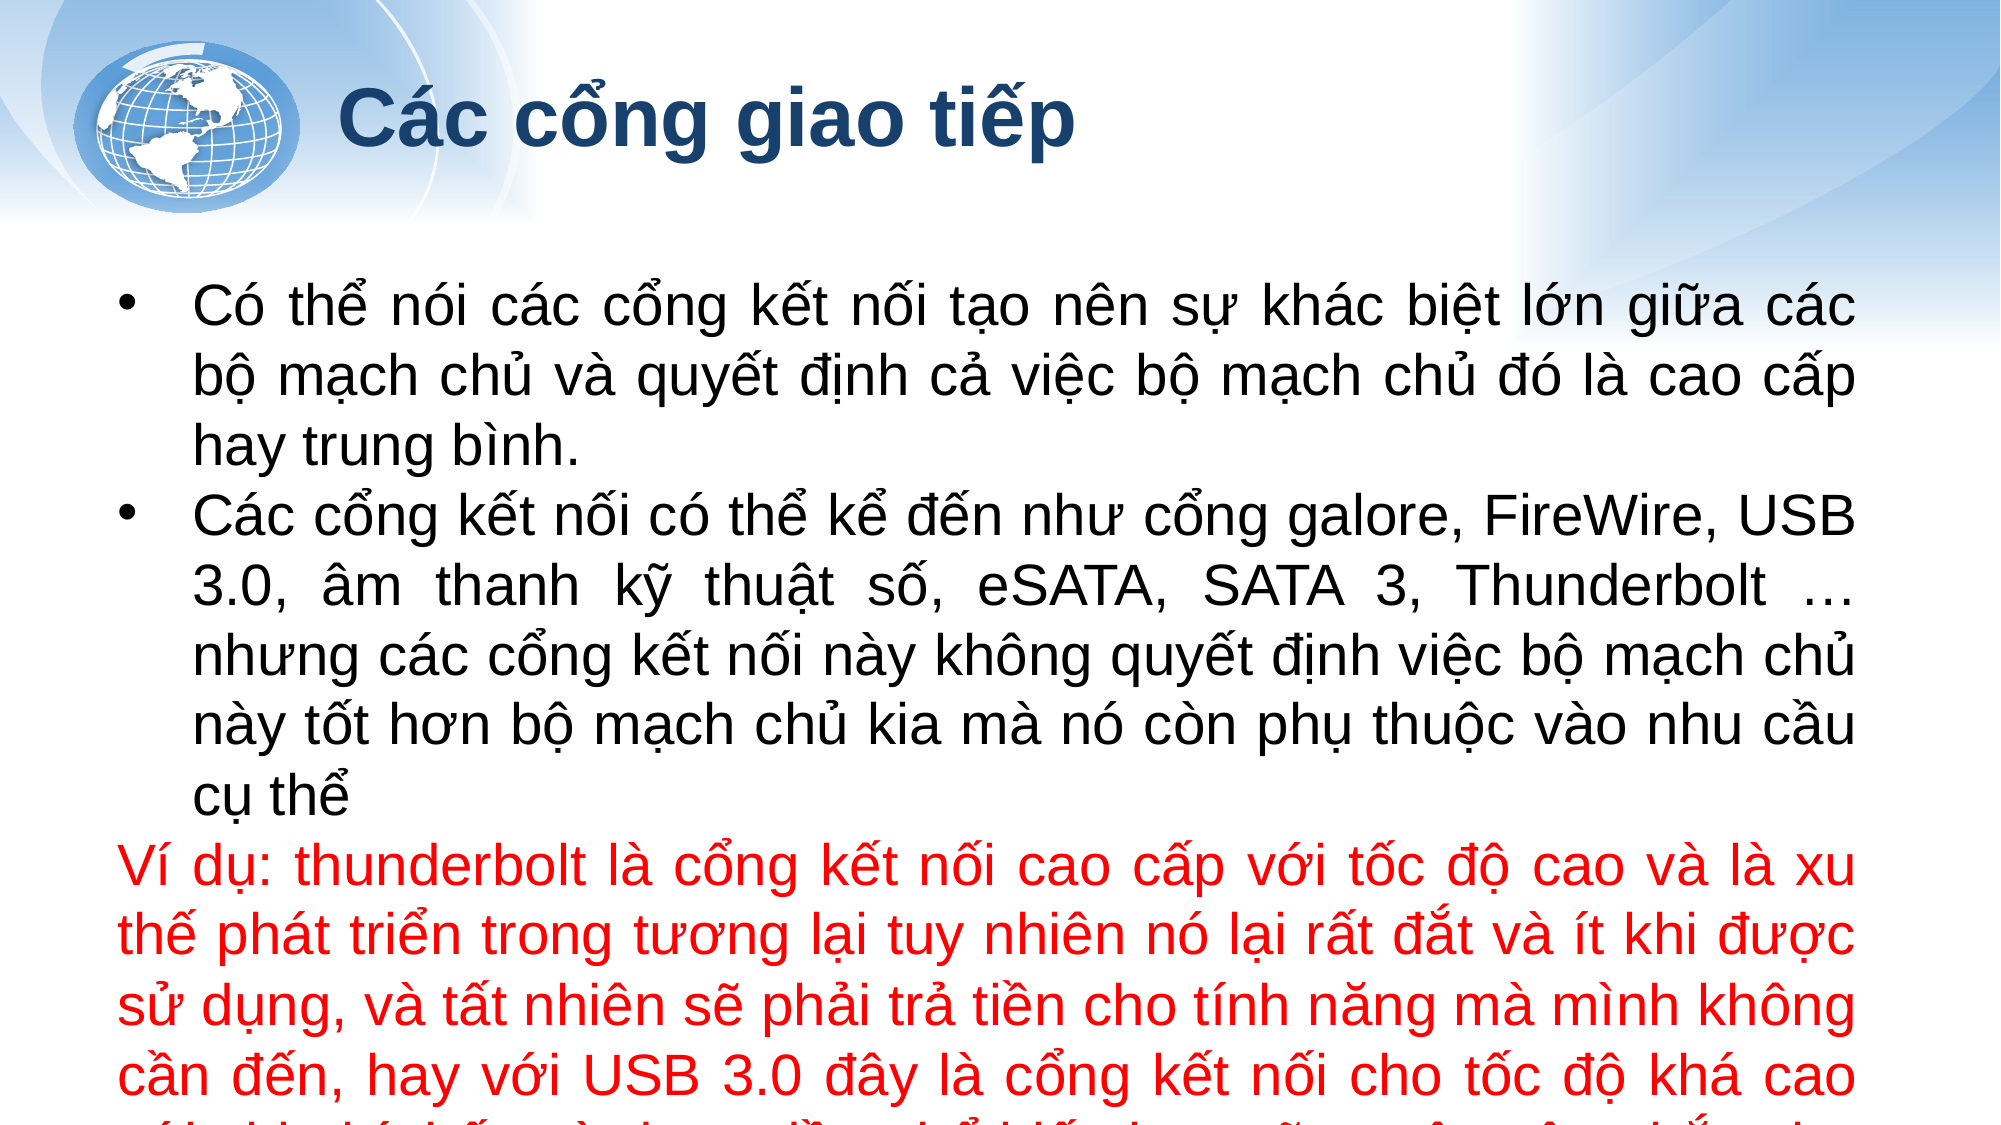

# Các cổng giao tiếp

Có thể nói các cổng kết nối tạo nên sự khác biệt lớn giữa các bộ mạch chủ và quyết định cả việc bộ mạch chủ đó là cao cấp hay trung bình.
Các cổng kết nối có thể kể đến như cổng galore, FireWire, USB 3.0, âm thanh kỹ thuật số, eSATA, SATA 3, Thunderbolt … nhưng các cổng kết nối này không quyết định việc bộ mạch chủ này tốt hơn bộ mạch chủ kia mà nó còn phụ thuộc vào nhu cầu cụ thể
Ví dụ: thunderbolt là cổng kết nối cao cấp với tốc độ cao và là xu thế phát triển trong tương lại tuy nhiên nó lại rất đắt và ít khi được sử dụng, và tất nhiên sẽ phải trả tiền cho tính năng mà mình không cần đến, hay với USB 3.0 đây là cổng kết nối cho tốc độ khá cao với chi phí thấp và đang dần phổ biến bạn cũng nên cân nhắc cho lựa chọn của mình